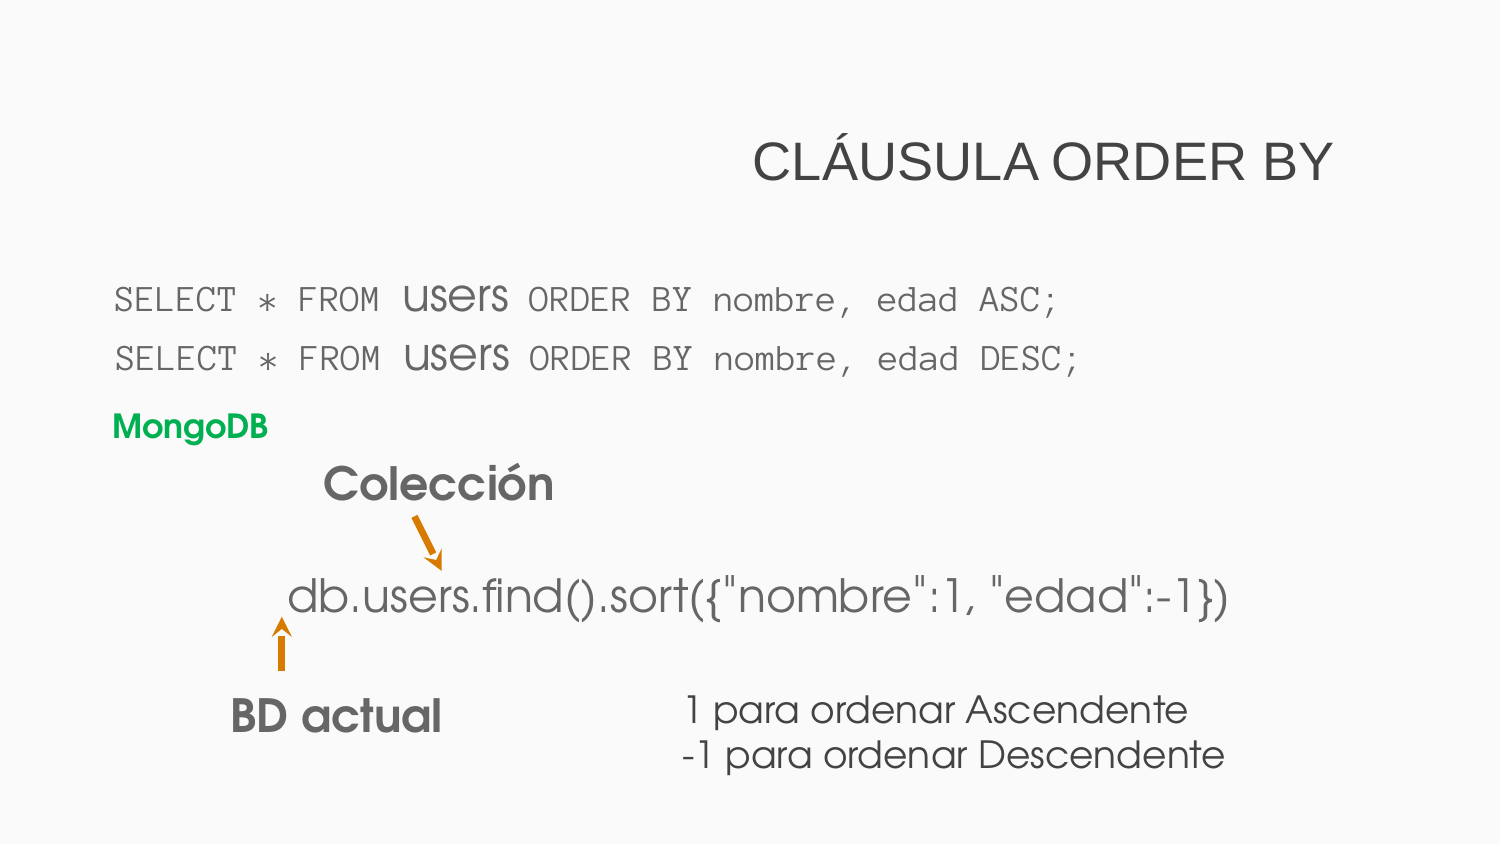

# CLÁUSULA ORDER BY
SELECT * FROM users ORDER BY nombre, edad ASC;
SELECT * FROM users ORDER BY nombre, edad DESC;
MongoDB
Colección
db.users.find().sort({"nombre":1, "edad":-1})
BD actual
1 para ordenar Ascendente
-1 para ordenar Descendente